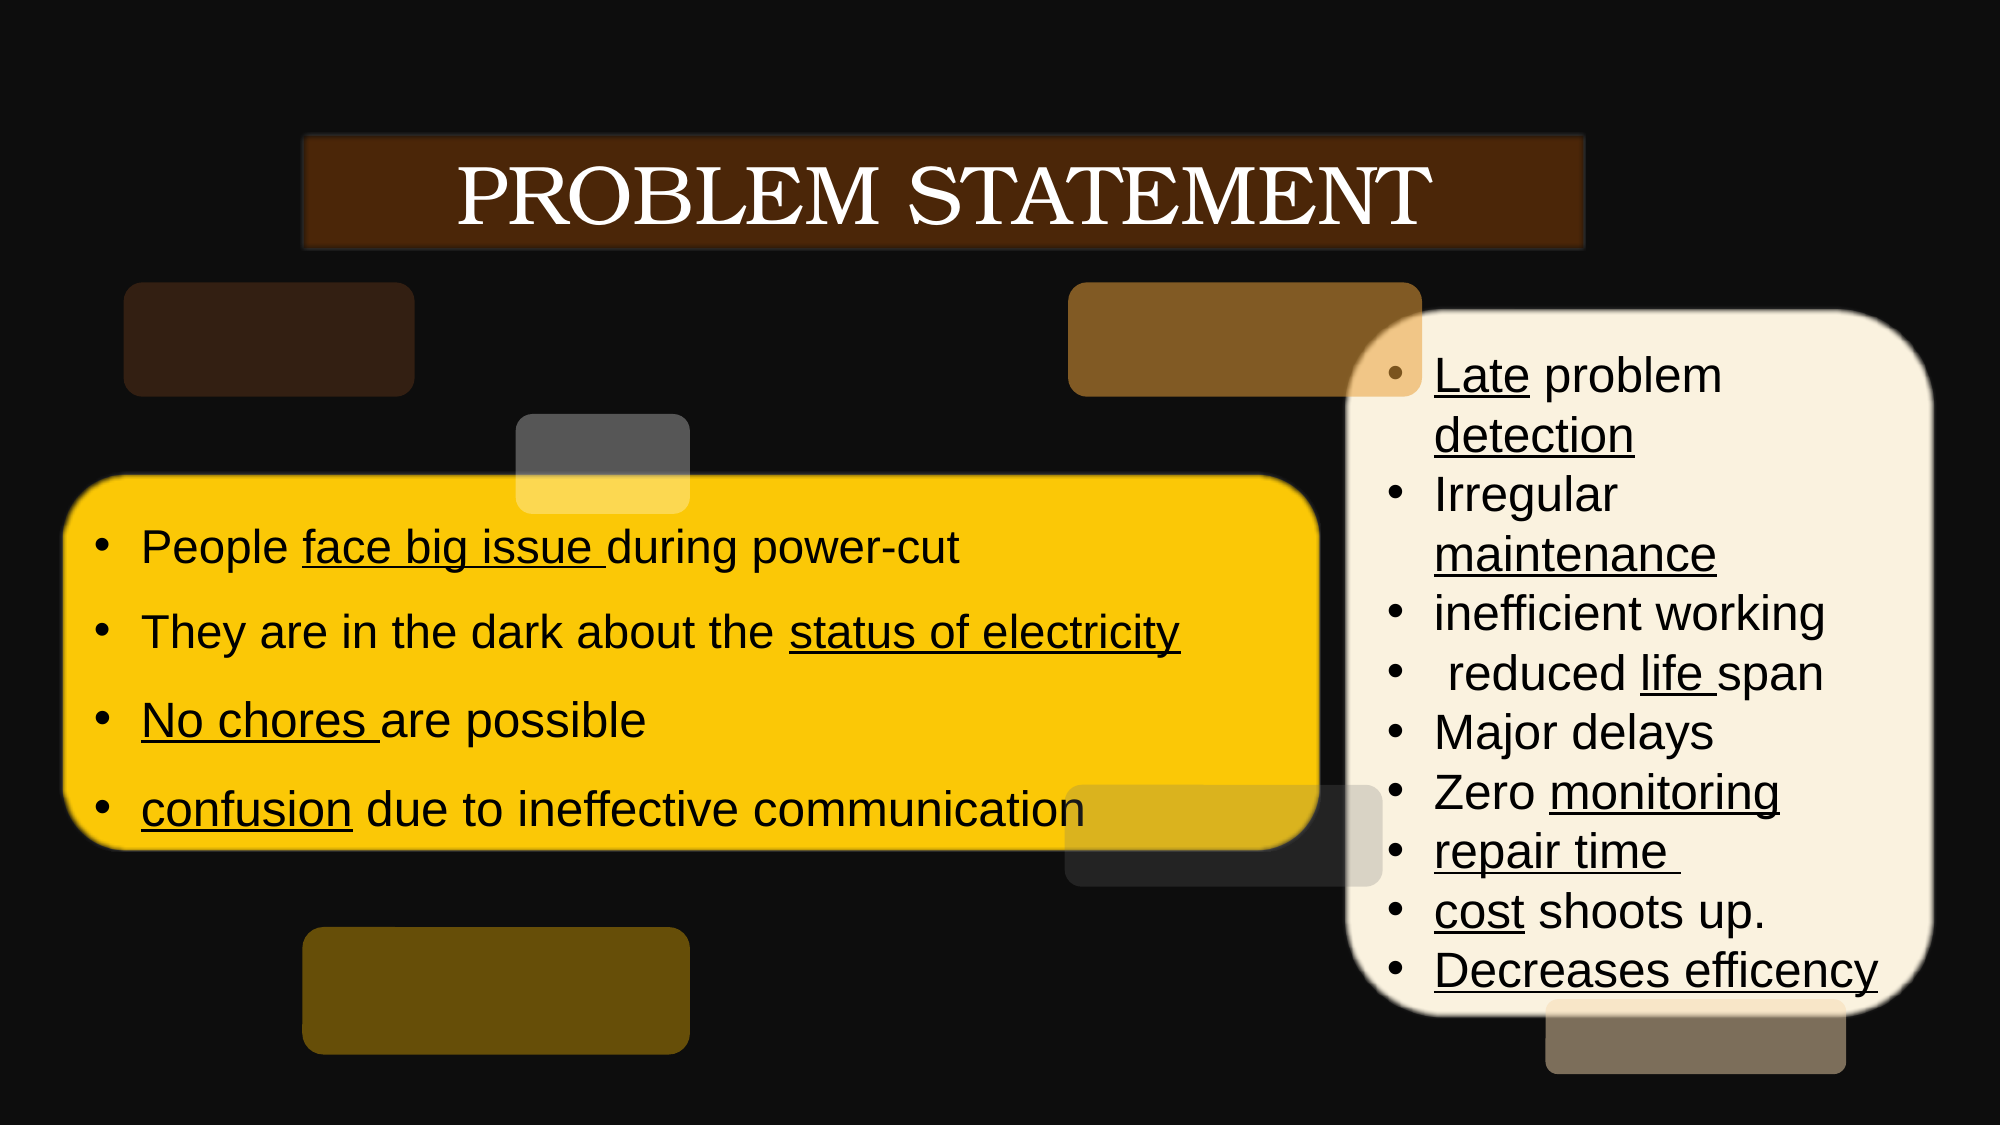

PROBLEM STATEMENT

Late problem detection
Irregular maintenance
inefficient working
 reduced life span
Major delays
Zero monitoring
repair time
cost shoots up.
Decreases efficency

People face big issue during power-cut
They are in the dark about the status of electricity
No chores are possible
confusion due to ineffective communication